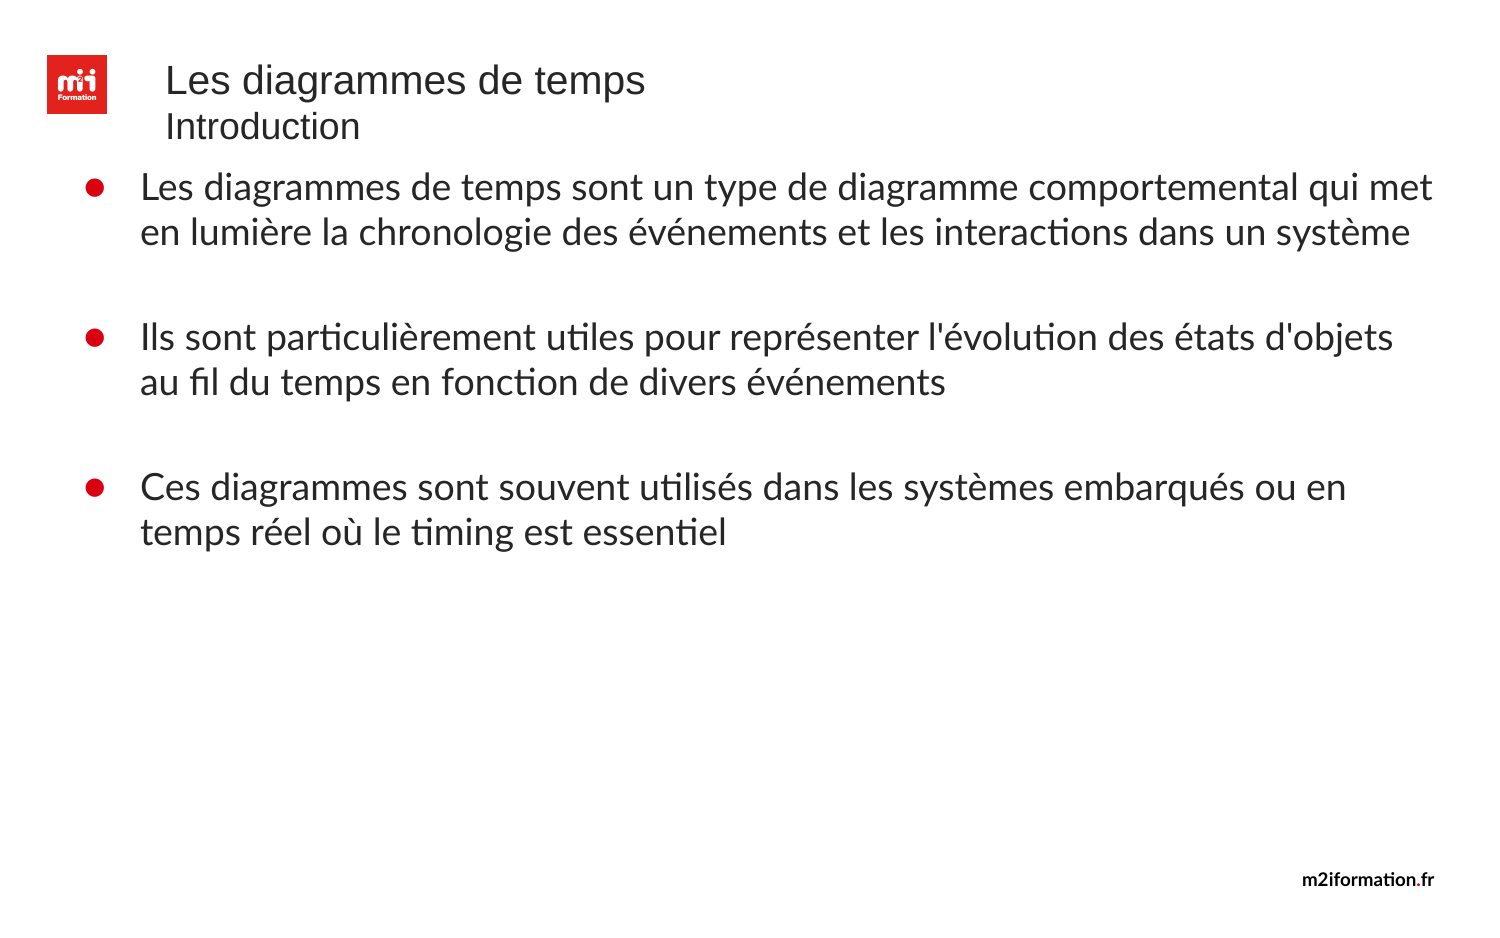

# Les diagrammes de temps
Introduction
Les diagrammes de temps sont un type de diagramme comportemental qui met en lumière la chronologie des événements et les interactions dans un système

Ils sont particulièrement utiles pour représenter l'évolution des états d'objets au fil du temps en fonction de divers événements

Ces diagrammes sont souvent utilisés dans les systèmes embarqués ou en temps réel où le timing est essentiel